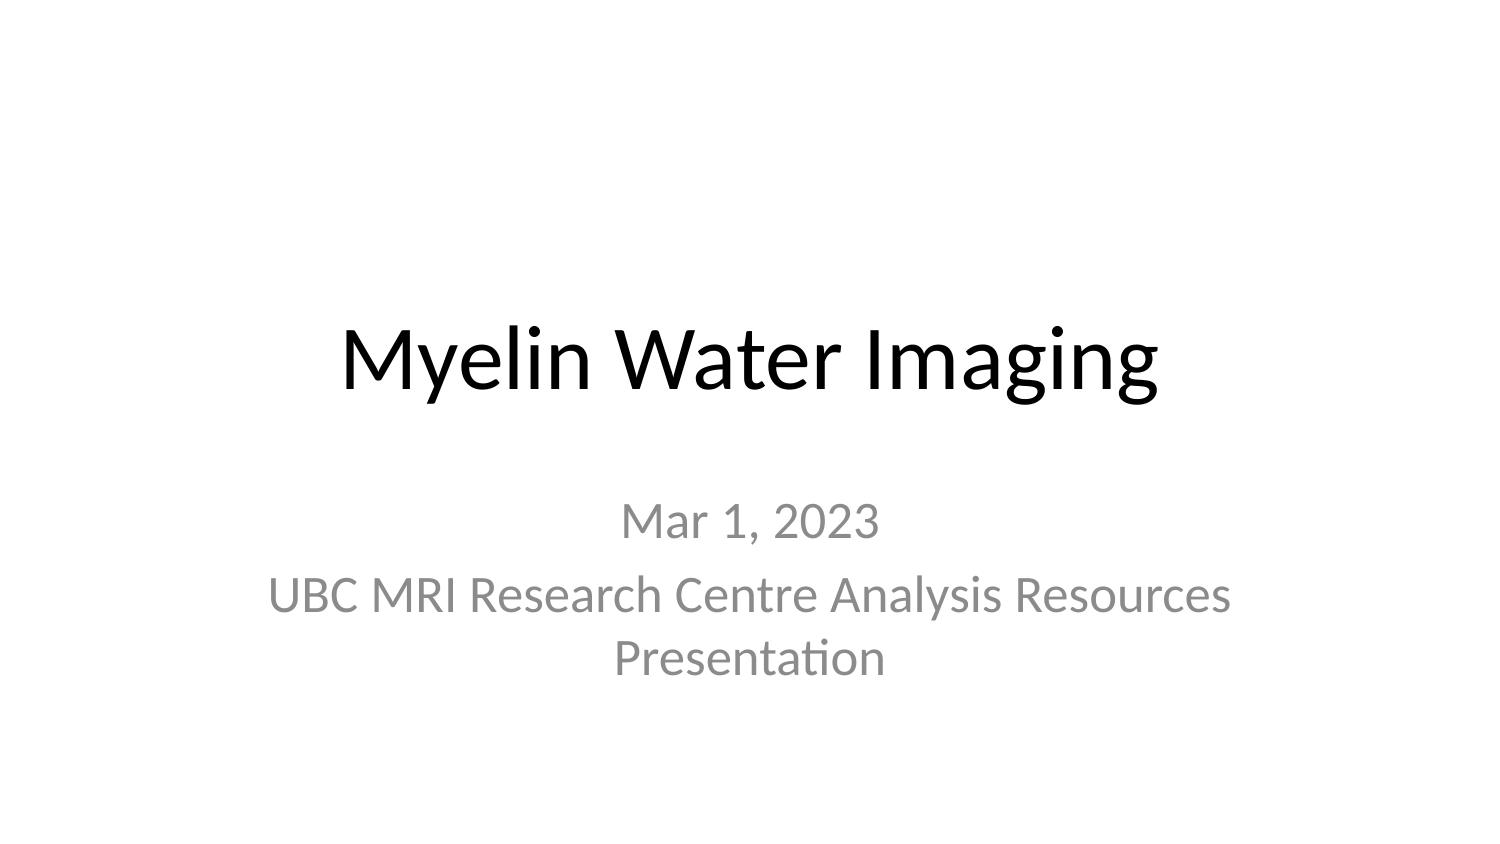

# Myelin Water Imaging
Mar 1, 2023
UBC MRI Research Centre Analysis Resources Presentation